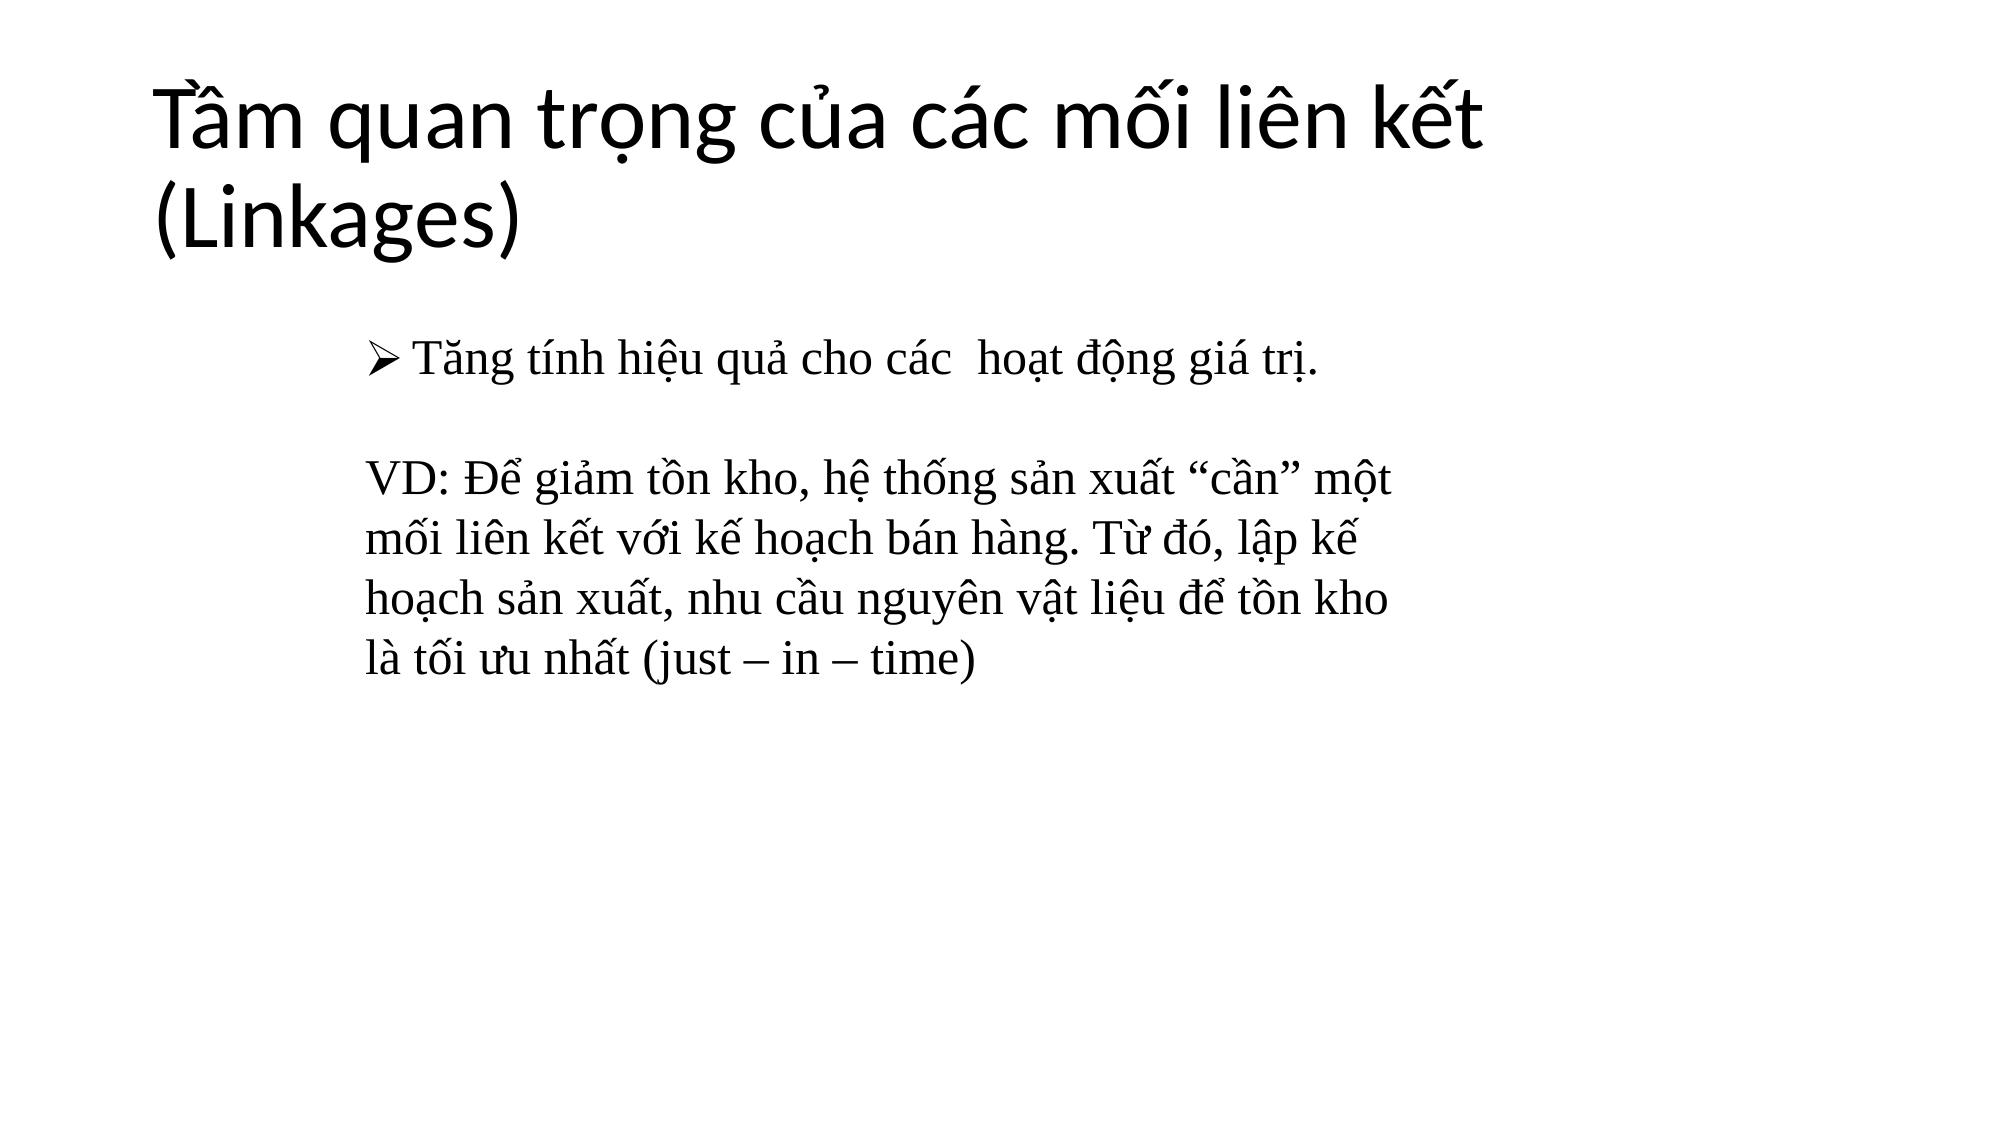

# Tầm quan trọng của các mối liên kết (Linkages)
Tăng tính hiệu quả cho các  hoạt động giá trị.

VD: Để giảm tồn kho, hệ thống sản xuất “cần” một mối liên kết với kế hoạch bán hàng. Từ đó, lập kế hoạch sản xuất, nhu cầu nguyên vật liệu để tồn kho là tối ưu nhất (just – in – time)